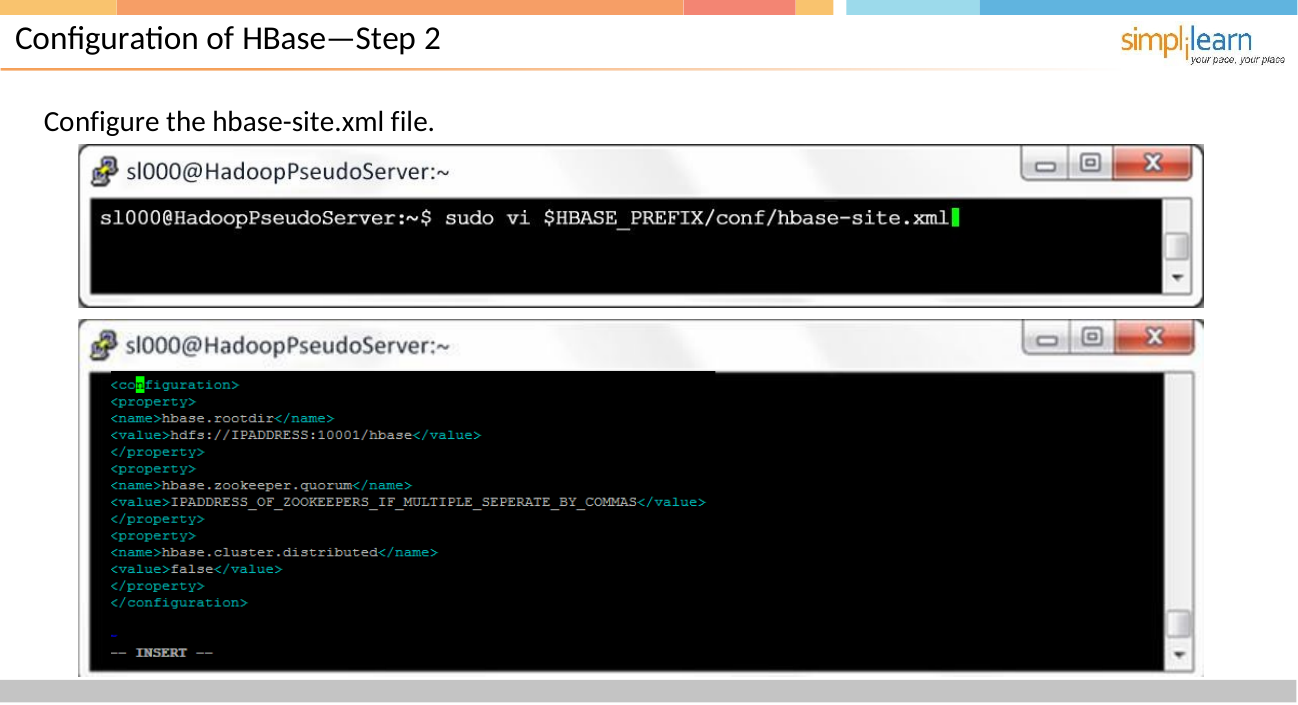

# Configuration of HBase—Step 2

Configure the hbase-site.xml file.